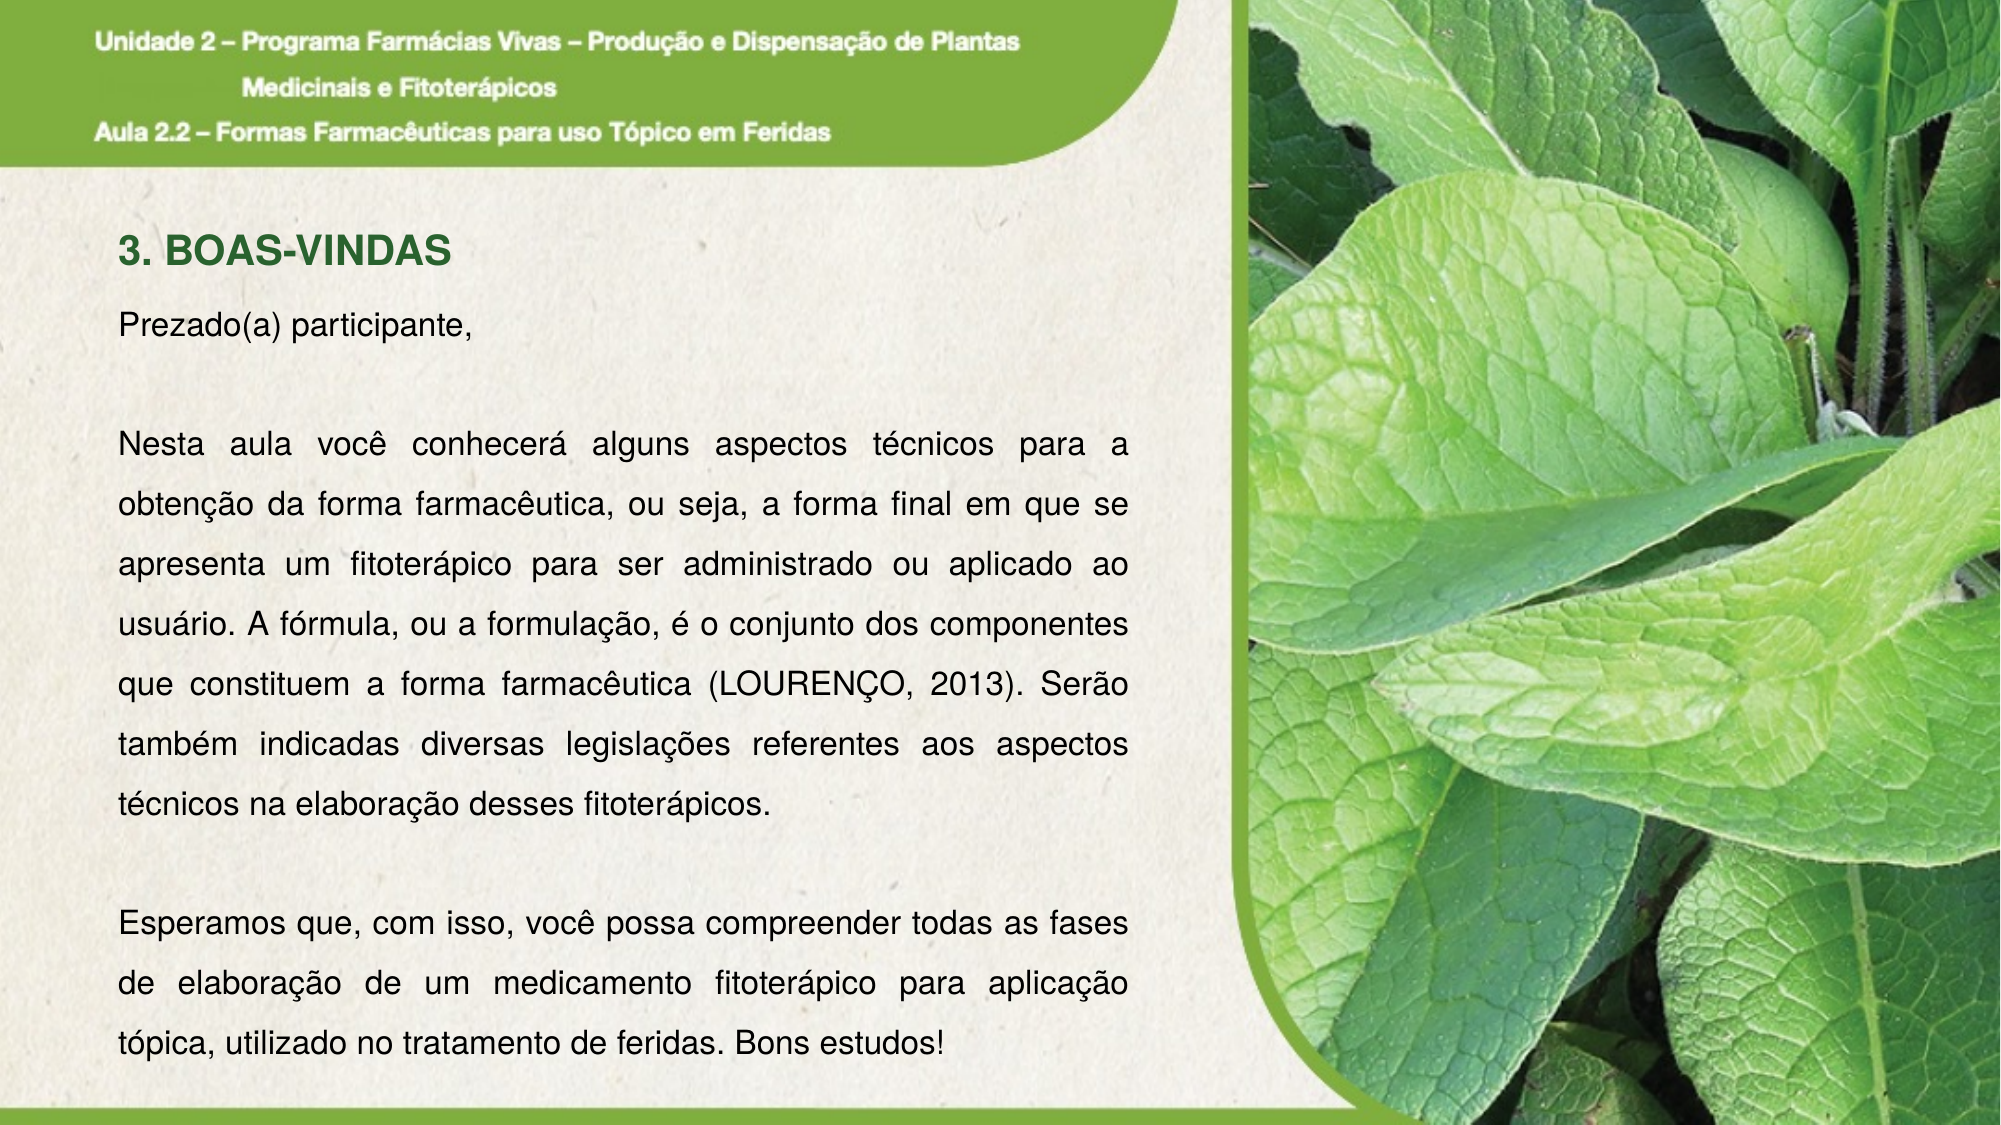

3. BOAS-VINDAS
Prezado(a) participante,

Nesta aula você conhecerá alguns aspectos técnicos para a obtenção da forma farmacêutica, ou seja, a forma final em que se apresenta um fitoterápico para ser administrado ou aplicado ao usuário. A fórmula, ou a formulação, é o conjunto dos componentes que constituem a forma farmacêutica (LOURENÇO, 2013). Serão também indicadas diversas legislações referentes aos aspectos técnicos na elaboração desses fitoterápicos.

Esperamos que, com isso, você possa compreender todas as fases de elaboração de um medicamento fitoterápico para aplicação tópica, utilizado no tratamento de feridas. Bons estudos!